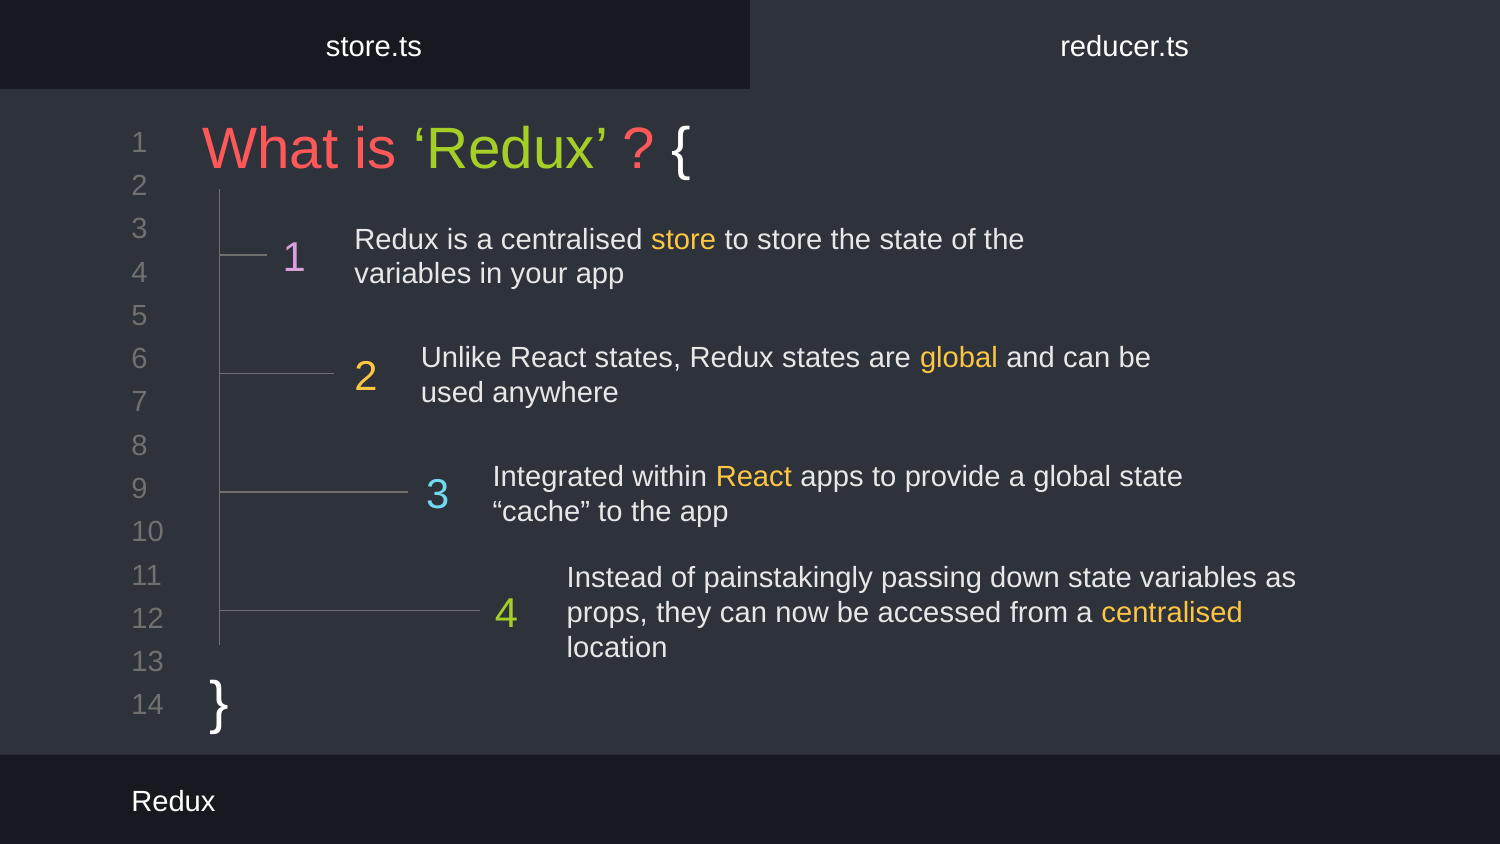

store.ts
reducer.ts
# What is ‘Redux’ ? {
Redux is a centralised store to store the state of the variables in your app
1
2
Unlike React states, Redux states are global and can be used anywhere

3
Integrated within React apps to provide a global state “cache” to the app

4
Instead of painstakingly passing down state variables as props, they can now be accessed from a centralised location

}
Redux